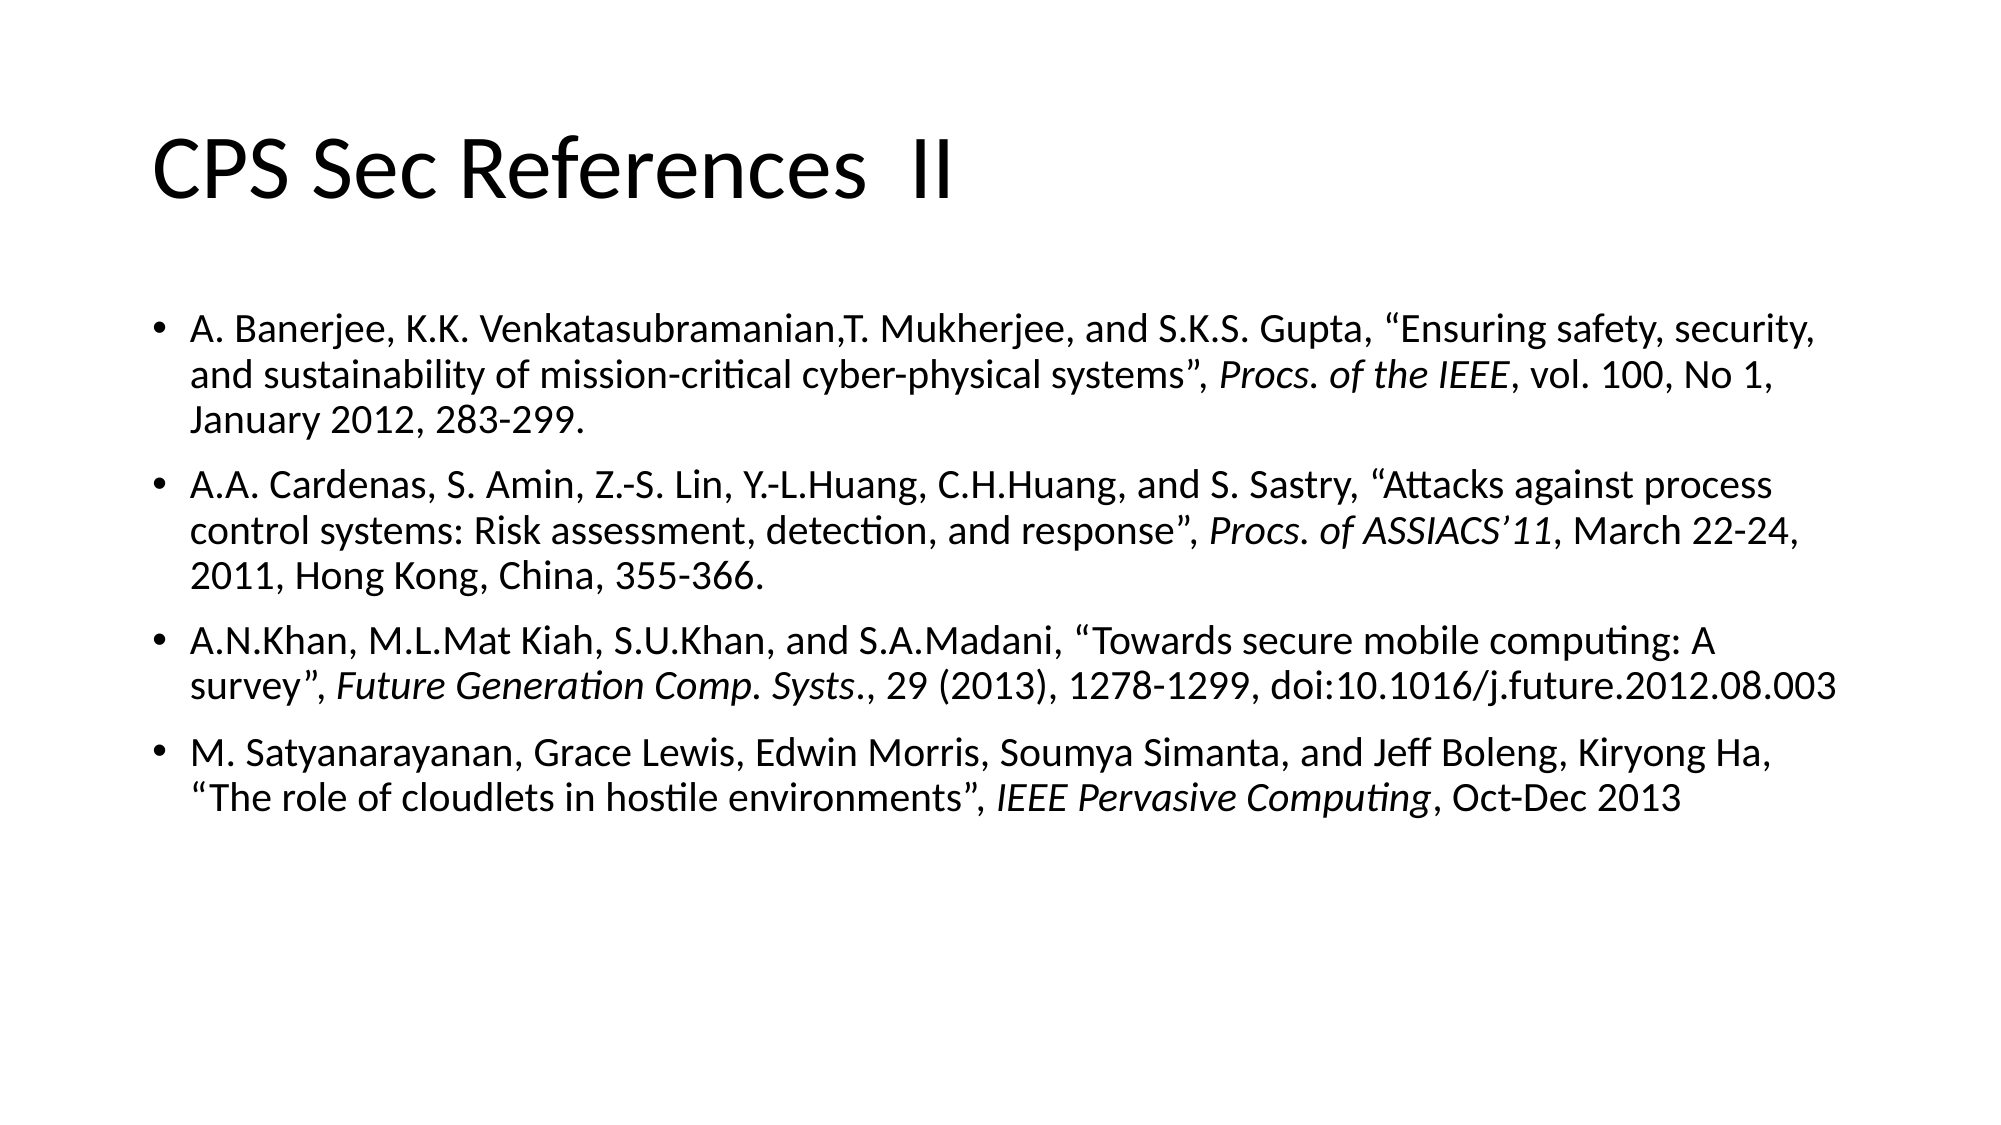

# CPS Sec References  II
A. Banerjee, K.K. Venkatasubramanian,T. Mukherjee, and S.K.S. Gupta, “Ensuring safety, security, and sustainability of mission-critical cyber-physical systems”, Procs. of the IEEE, vol. 100, No 1, January 2012, 283-299.
A.A. Cardenas, S. Amin, Z.-S. Lin, Y.-L.Huang, C.H.Huang, and S. Sastry, “Attacks against process control systems: Risk assessment, detection, and response”, Procs. of ASSIACS’11, March 22-24, 2011, Hong Kong, China, 355-366.
A.N.Khan, M.L.Mat Kiah, S.U.Khan, and S.A.Madani, “Towards secure mobile computing: A survey”, Future Generation Comp. Systs., 29 (2013), 1278-1299, doi:10.1016/j.future.2012.08.003
M. Satyanarayanan, Grace Lewis, Edwin Morris, Soumya Simanta, and Jeff Boleng, Kiryong Ha, “The role of cloudlets in hostile environments”, IEEE Pervasive Computing, Oct-Dec 2013